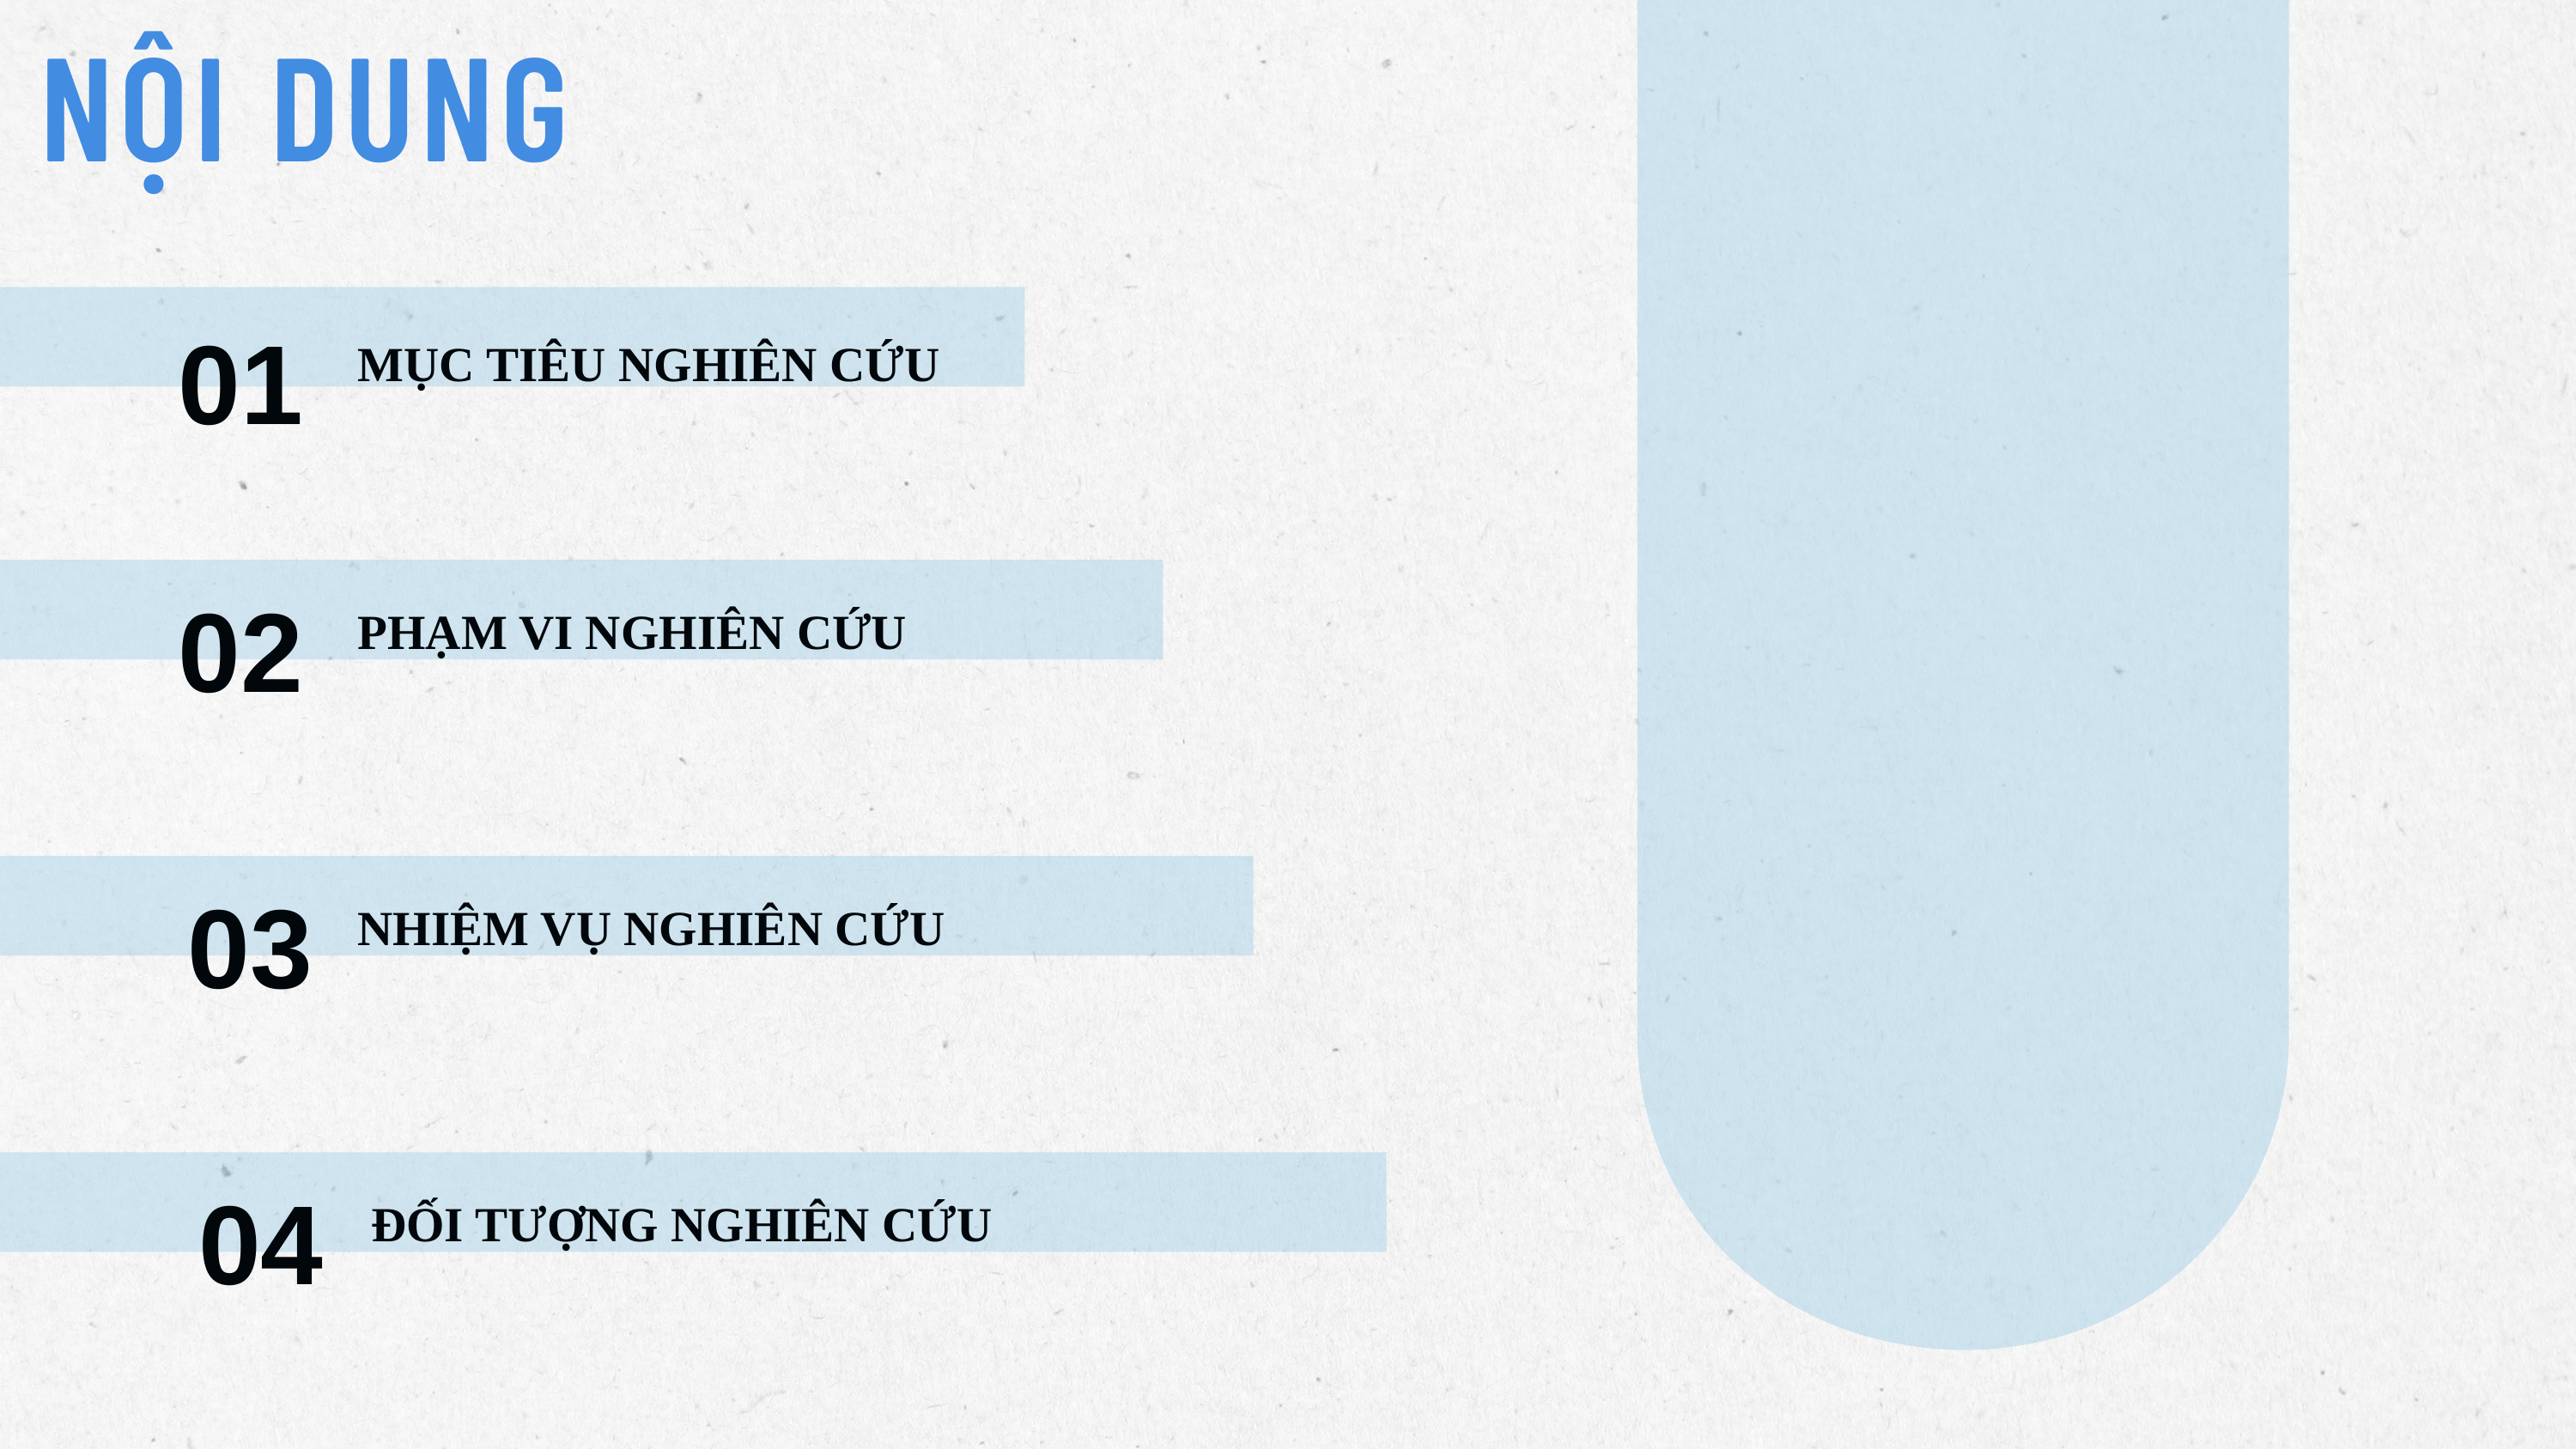

NỘI DUNG

01
MỤC TIÊU NGHIÊN CỨU
02

PHẠM VI NGHIÊN CỨU
03

NHIỆM VỤ NGHIÊN CỨU
04

ĐỐI TƯỢNG NGHIÊN CỨU